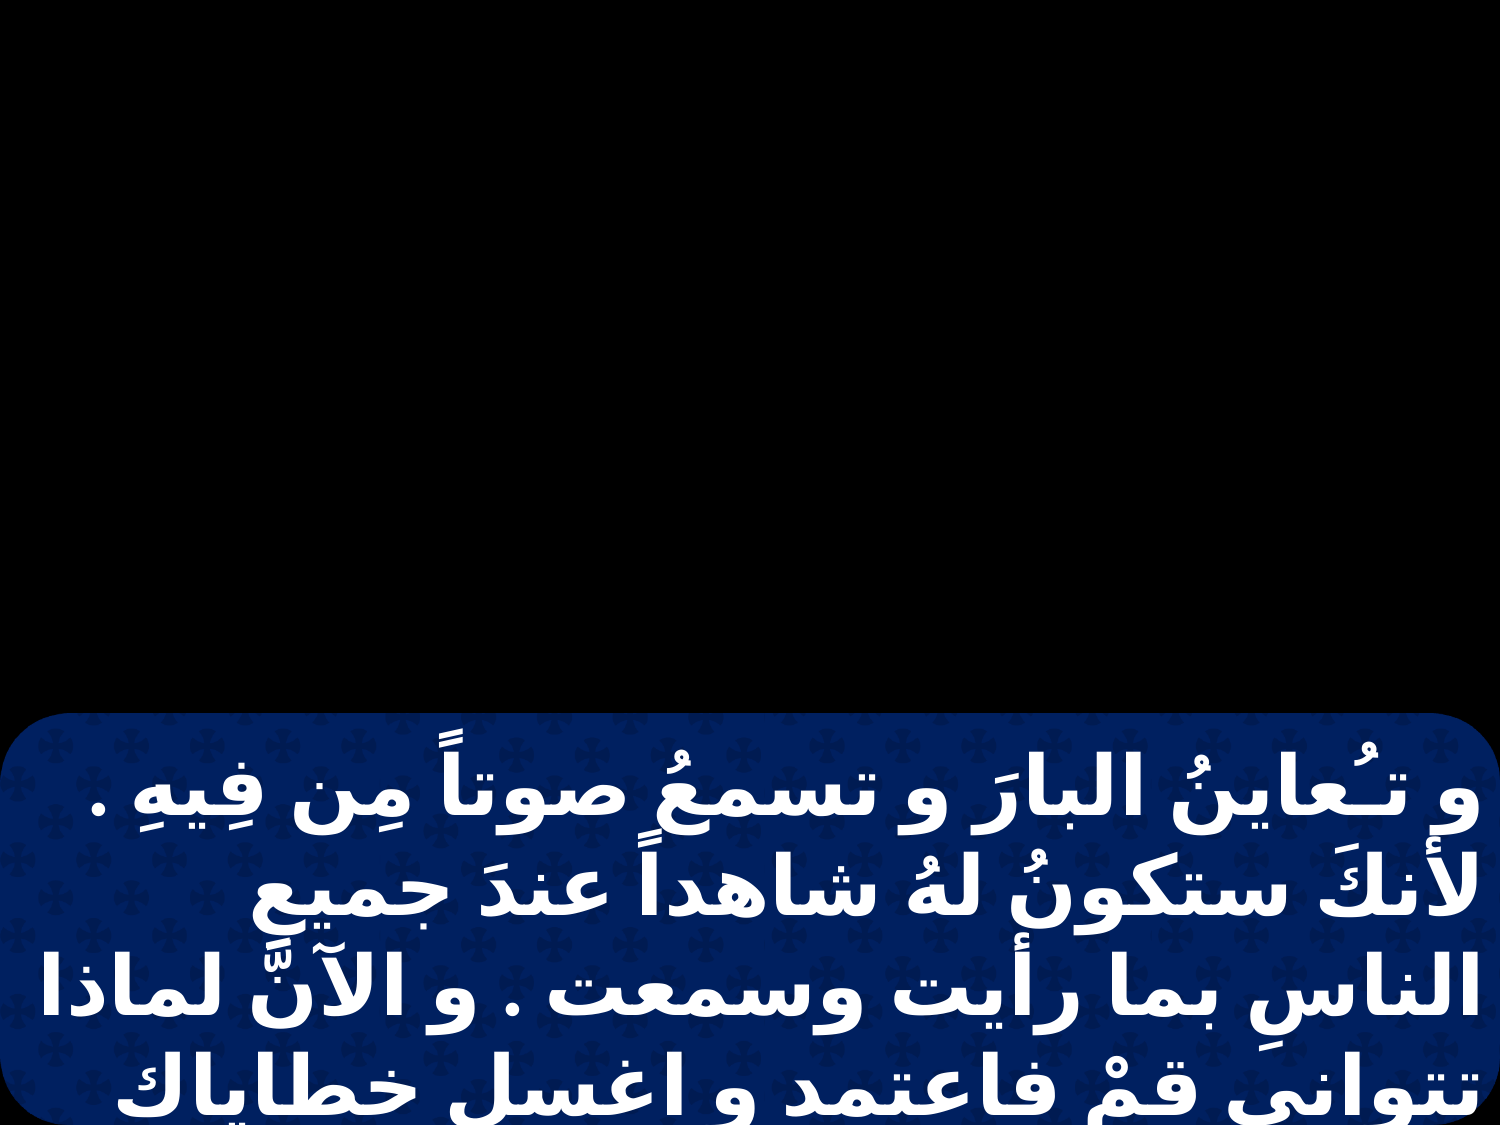

و تـُعاينُ البارَ و تسمعُ صوتاً مِن فِيهِ . لأنكَ ستكونُ لهُ شاهداً عندَ جميعِ الناسِ بما رأيت وسمعت . و الآنَّ لماذا تتوانى قمْ فاعتمد و اغسل خطاياك داعياً باسمِ الربِّ .